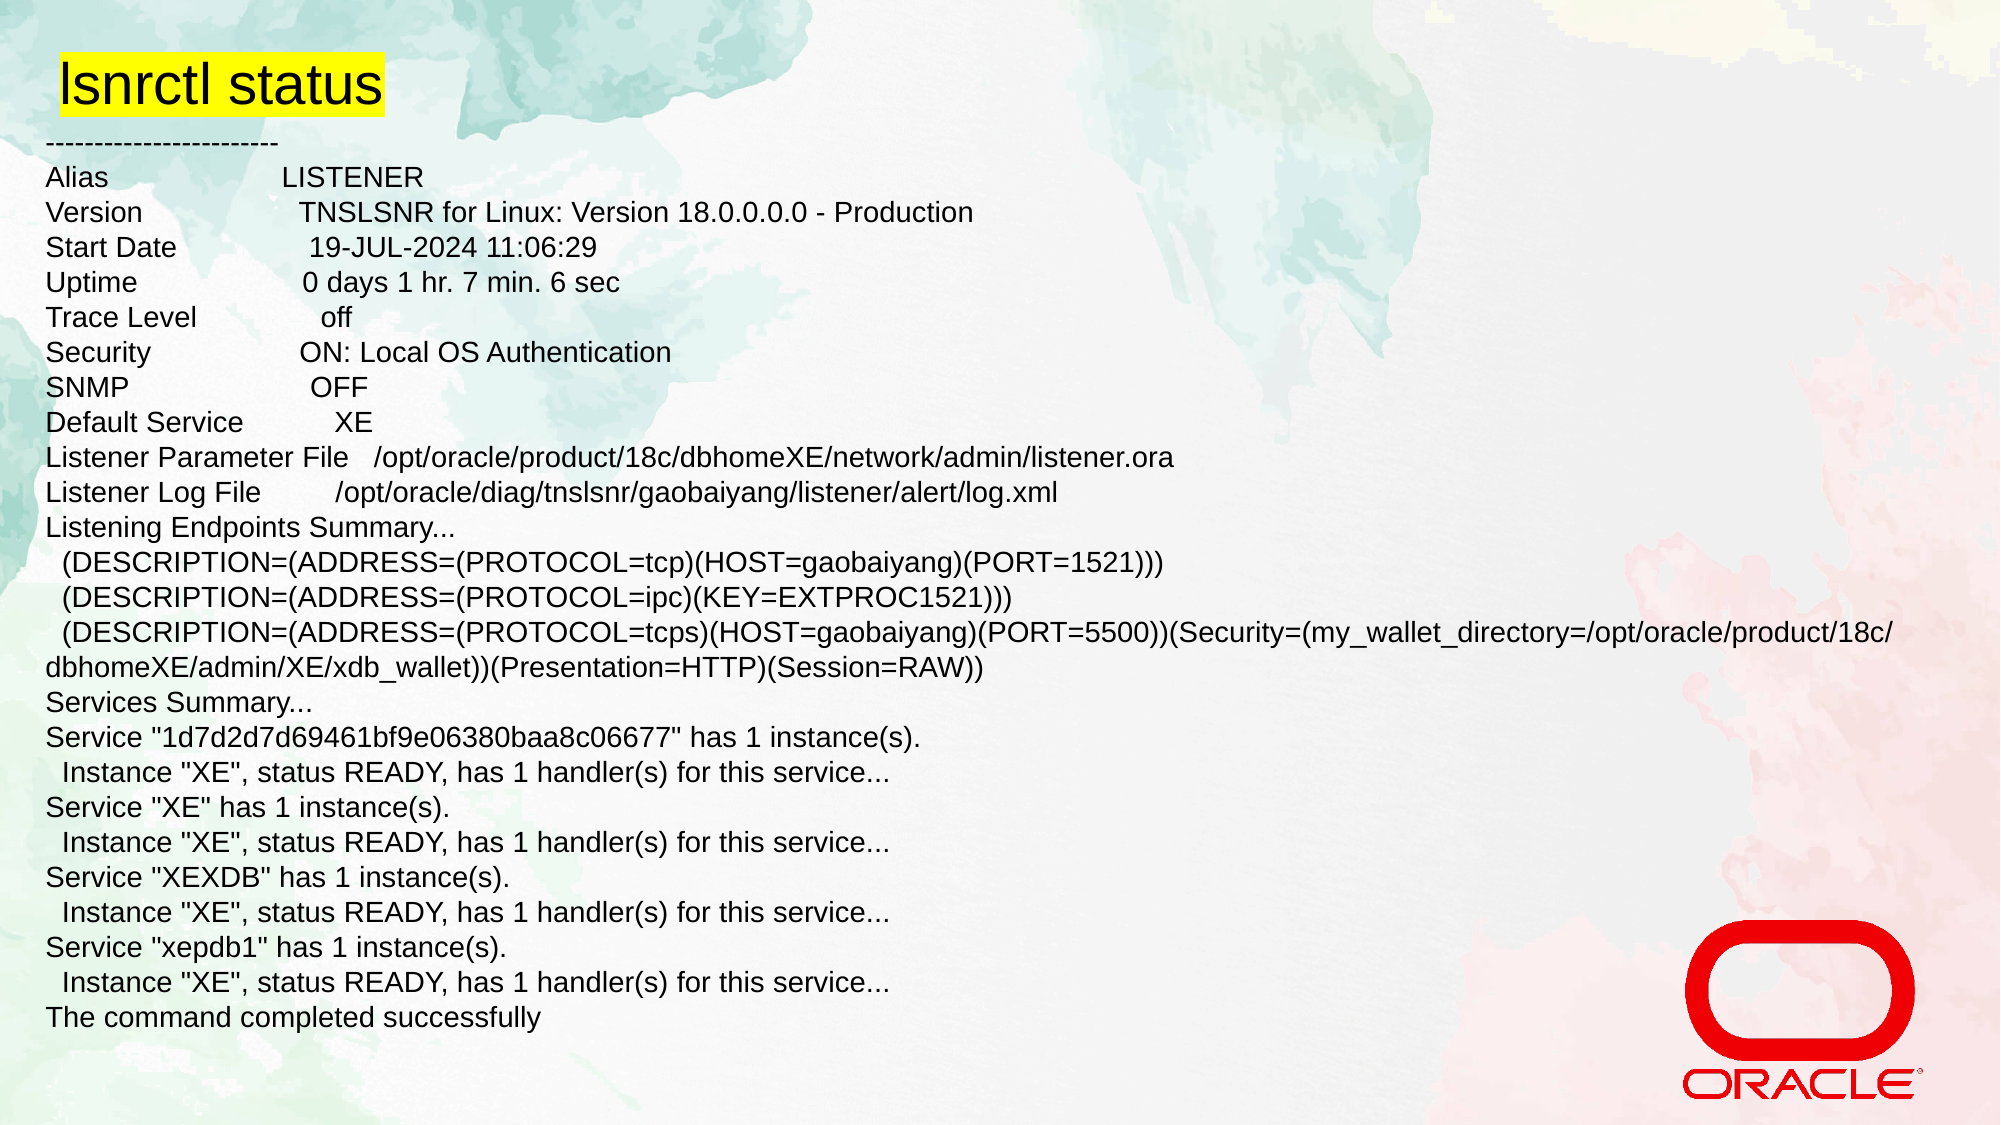

lsnrctl status
------------------------
Alias                     LISTENER
Version                   TNSLSNR for Linux: Version 18.0.0.0.0 - Production
Start Date                19-JUL-2024 11:06:29
Uptime                    0 days 1 hr. 7 min. 6 sec
Trace Level               off
Security                  ON: Local OS Authentication
SNMP                      OFF
Default Service           XE
Listener Parameter File   /opt/oracle/product/18c/dbhomeXE/network/admin/listener.ora
Listener Log File         /opt/oracle/diag/tnslsnr/gaobaiyang/listener/alert/log.xml
Listening Endpoints Summary...
  (DESCRIPTION=(ADDRESS=(PROTOCOL=tcp)(HOST=gaobaiyang)(PORT=1521)))
  (DESCRIPTION=(ADDRESS=(PROTOCOL=ipc)(KEY=EXTPROC1521)))
  (DESCRIPTION=(ADDRESS=(PROTOCOL=tcps)(HOST=gaobaiyang)(PORT=5500))(Security=(my_wallet_directory=/opt/oracle/product/18c/dbhomeXE/admin/XE/xdb_wallet))(Presentation=HTTP)(Session=RAW))
Services Summary...
Service "1d7d2d7d69461bf9e06380baa8c06677" has 1 instance(s).
  Instance "XE", status READY, has 1 handler(s) for this service...
Service "XE" has 1 instance(s).
  Instance "XE", status READY, has 1 handler(s) for this service...
Service "XEXDB" has 1 instance(s).
  Instance "XE", status READY, has 1 handler(s) for this service...
Service "xepdb1" has 1 instance(s).
  Instance "XE", status READY, has 1 handler(s) for this service...
The command completed successfully